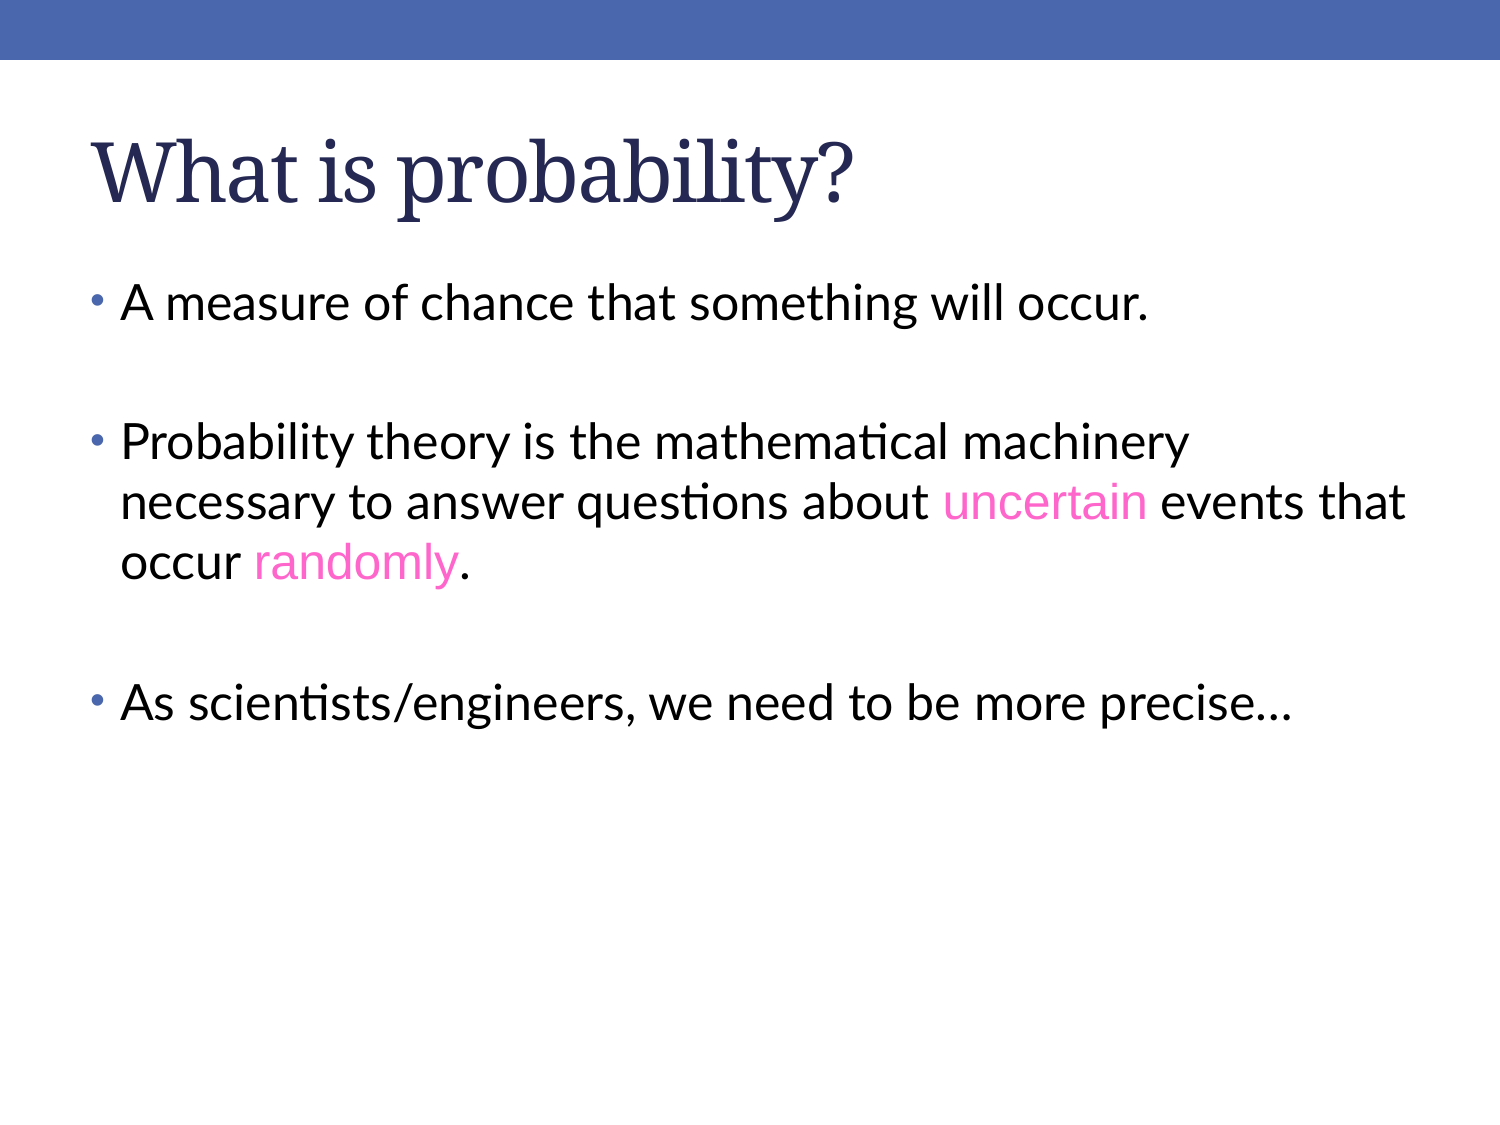

# What is probability?
A measure of chance that something will occur.

Probability theory is the mathematical machinery necessary to answer questions about uncertain events that occur randomly.

As scientists/engineers, we need to be more precise…